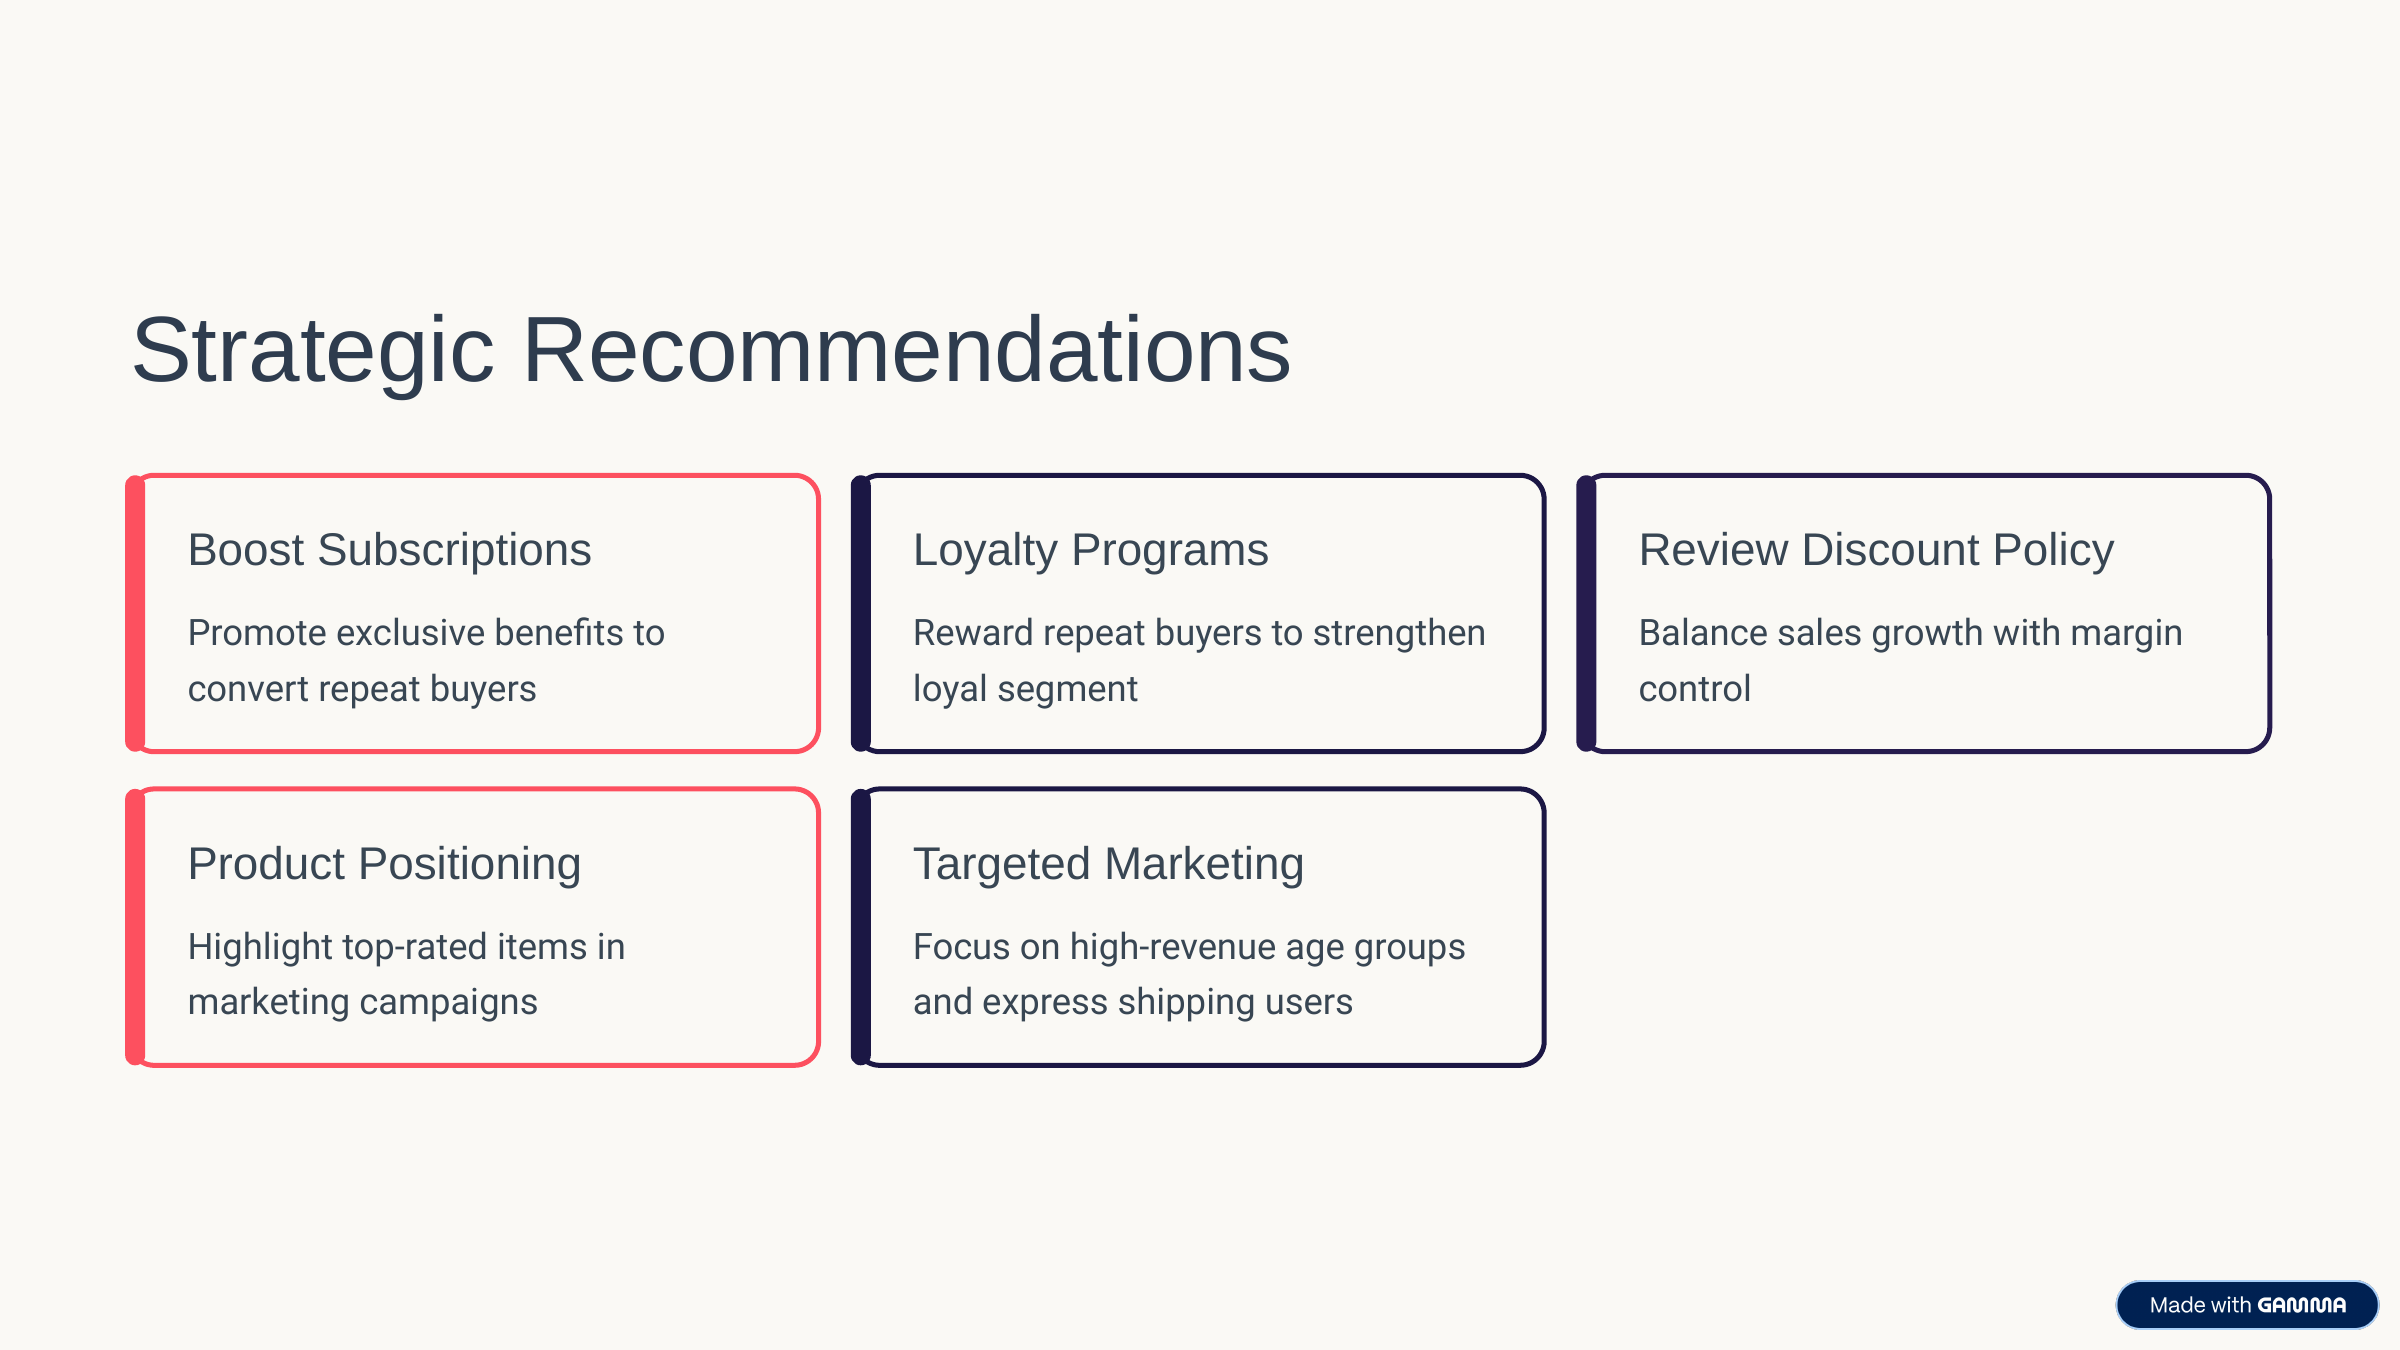

Strategic Recommendations

Boost Subscriptions
Loyalty Programs
Review Discount Policy
Promote exclusive benefits to convert repeat buyers
Reward repeat buyers to strengthen loyal segment
Balance sales growth with margin control

Product Positioning
Targeted Marketing
Highlight top-rated items in marketing campaigns
Focus on high-revenue age groups and express shipping users